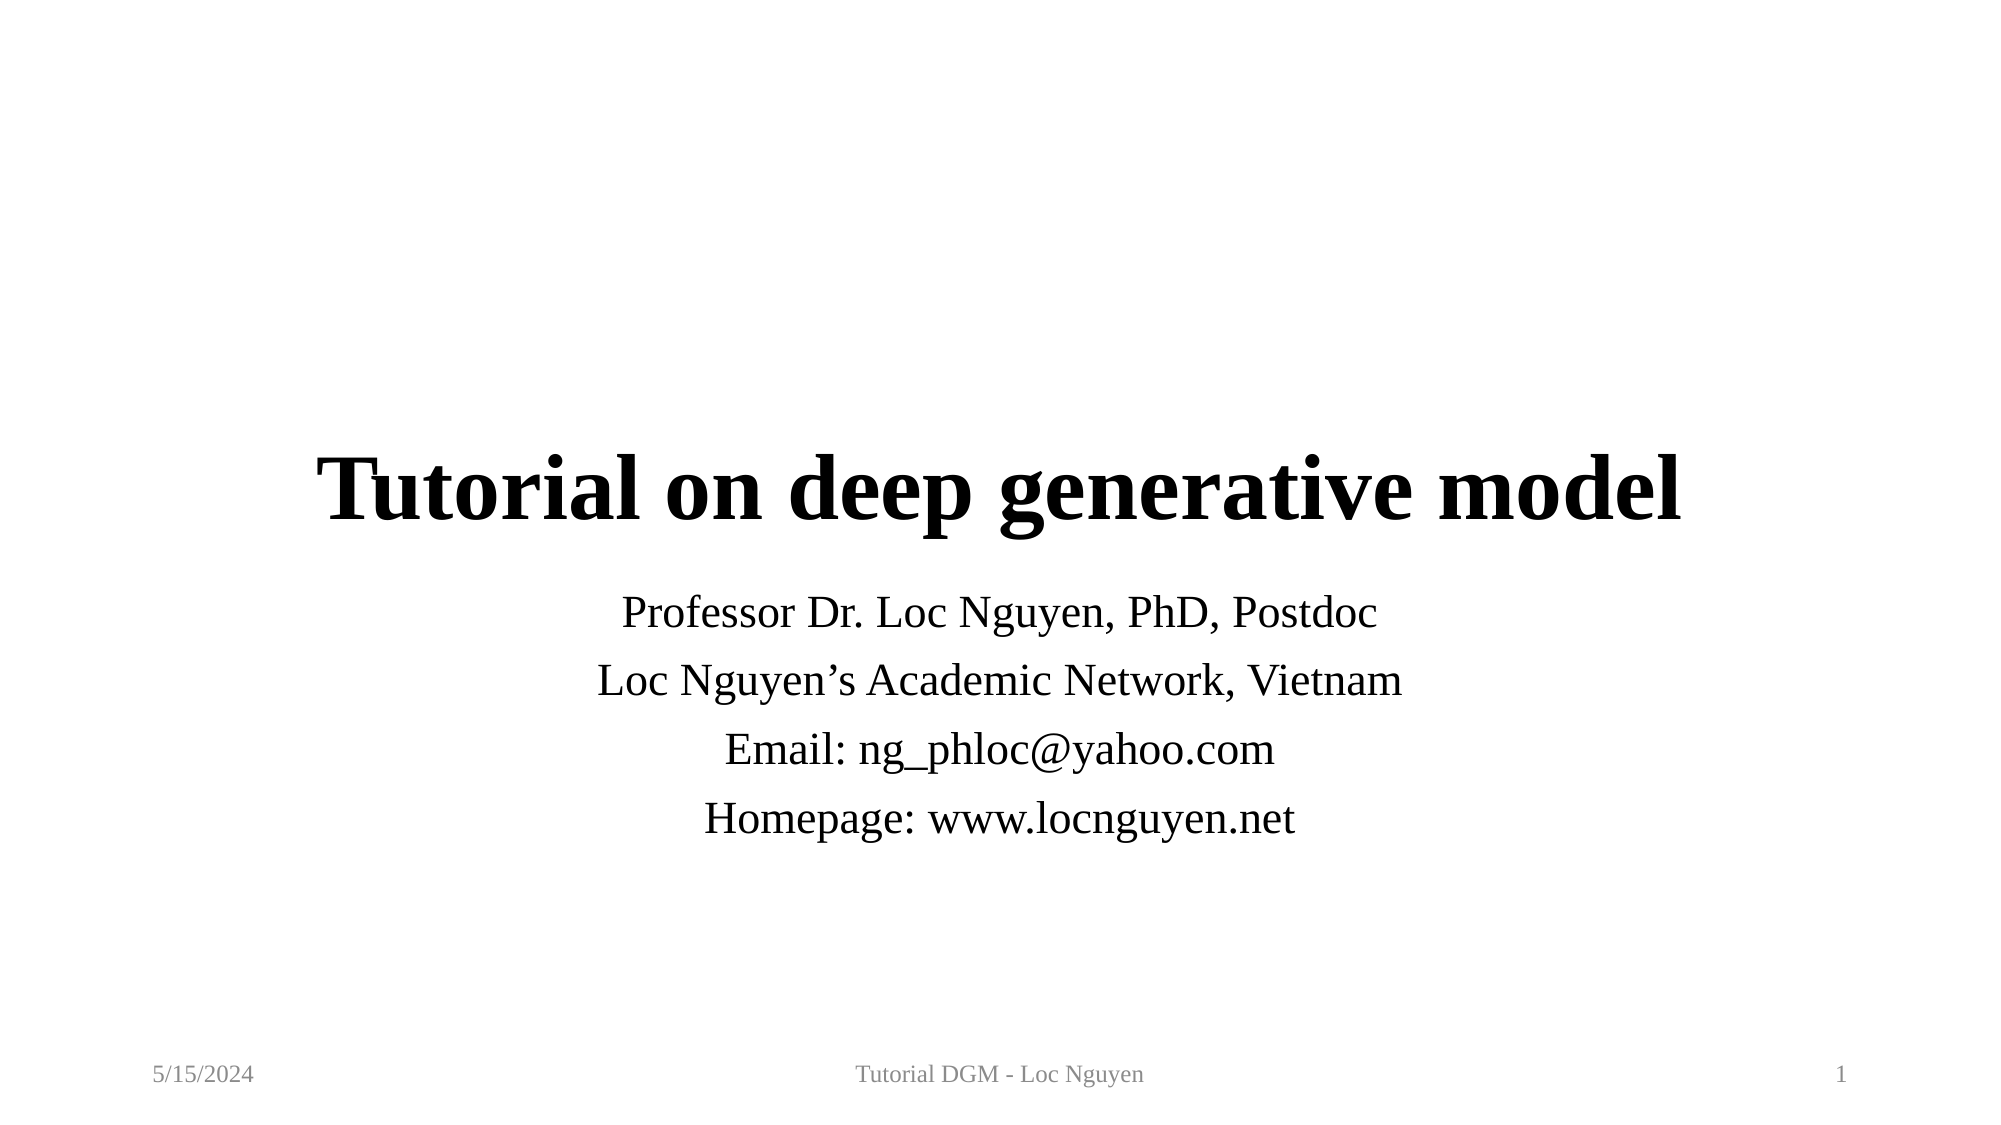

# Tutorial on deep generative model
Professor Dr. Loc Nguyen, PhD, Postdoc
Loc Nguyen’s Academic Network, Vietnam
Email: ng_phloc@yahoo.com
Homepage: www.locnguyen.net

5/15/2024
Tutorial DGM - Loc Nguyen
1